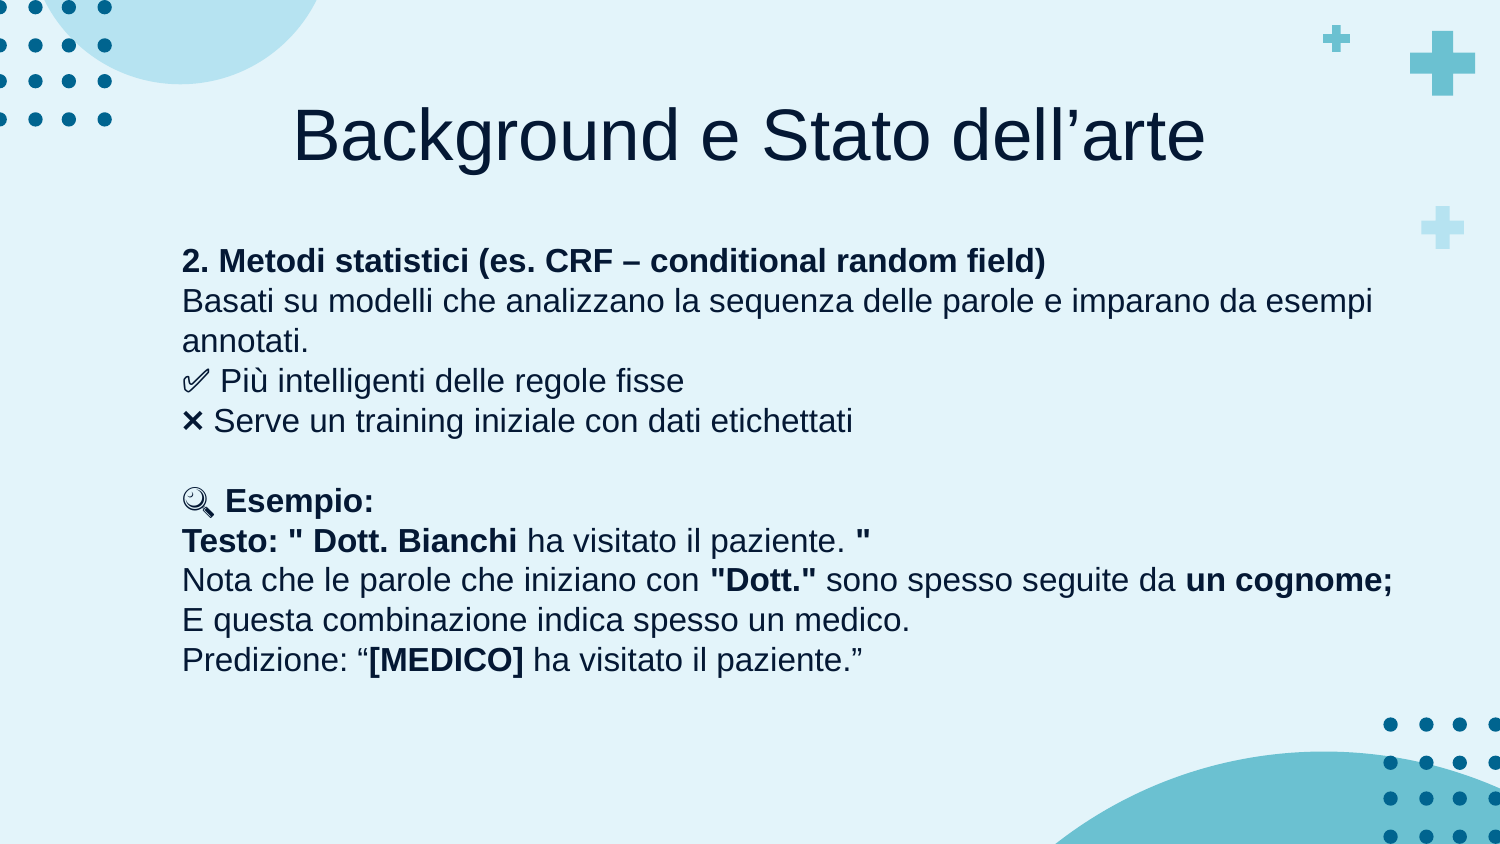

# Background e Stato dell’arte
2. Metodi statistici (es. CRF – conditional random field)
Basati su modelli che analizzano la sequenza delle parole e imparano da esempi annotati.
✅ Più intelligenti delle regole fisse
❌ Serve un training iniziale con dati etichettati

🔍 Esempio:
Testo: " Dott. Bianchi ha visitato il paziente. "
Nota che le parole che iniziano con "Dott." sono spesso seguite da un cognome;
E questa combinazione indica spesso un medico.
Predizione: “[MEDICO] ha visitato il paziente.”